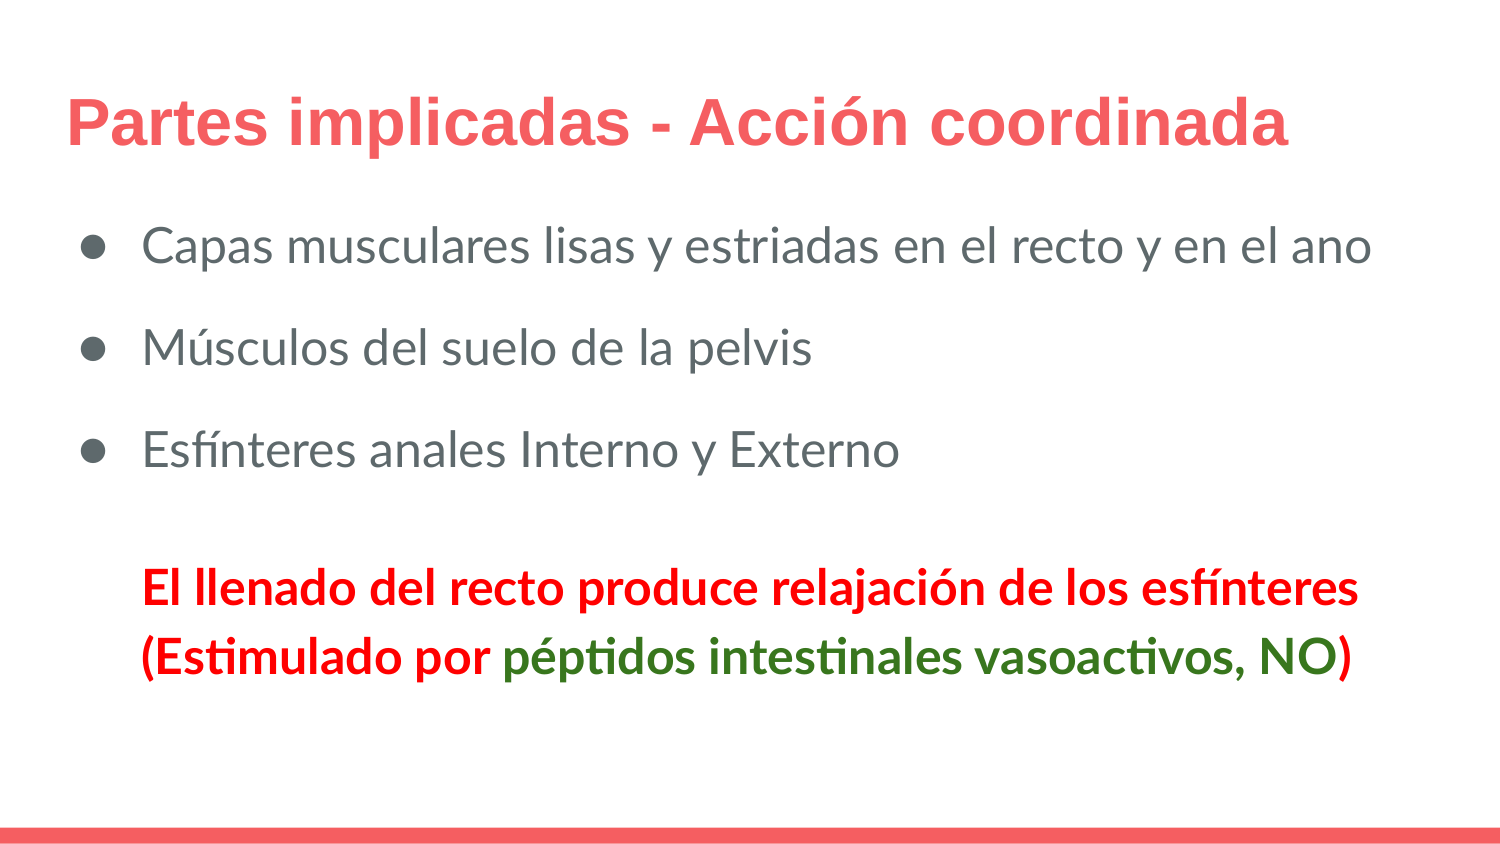

# Partes implicadas - Acción coordinada
Capas musculares lisas y estriadas en el recto y en el ano
Músculos del suelo de la pelvis
Esfínteres anales Interno y Externo
El llenado del recto produce relajación de los esfínteres
(Estimulado por péptidos intestinales vasoactivos, NO)